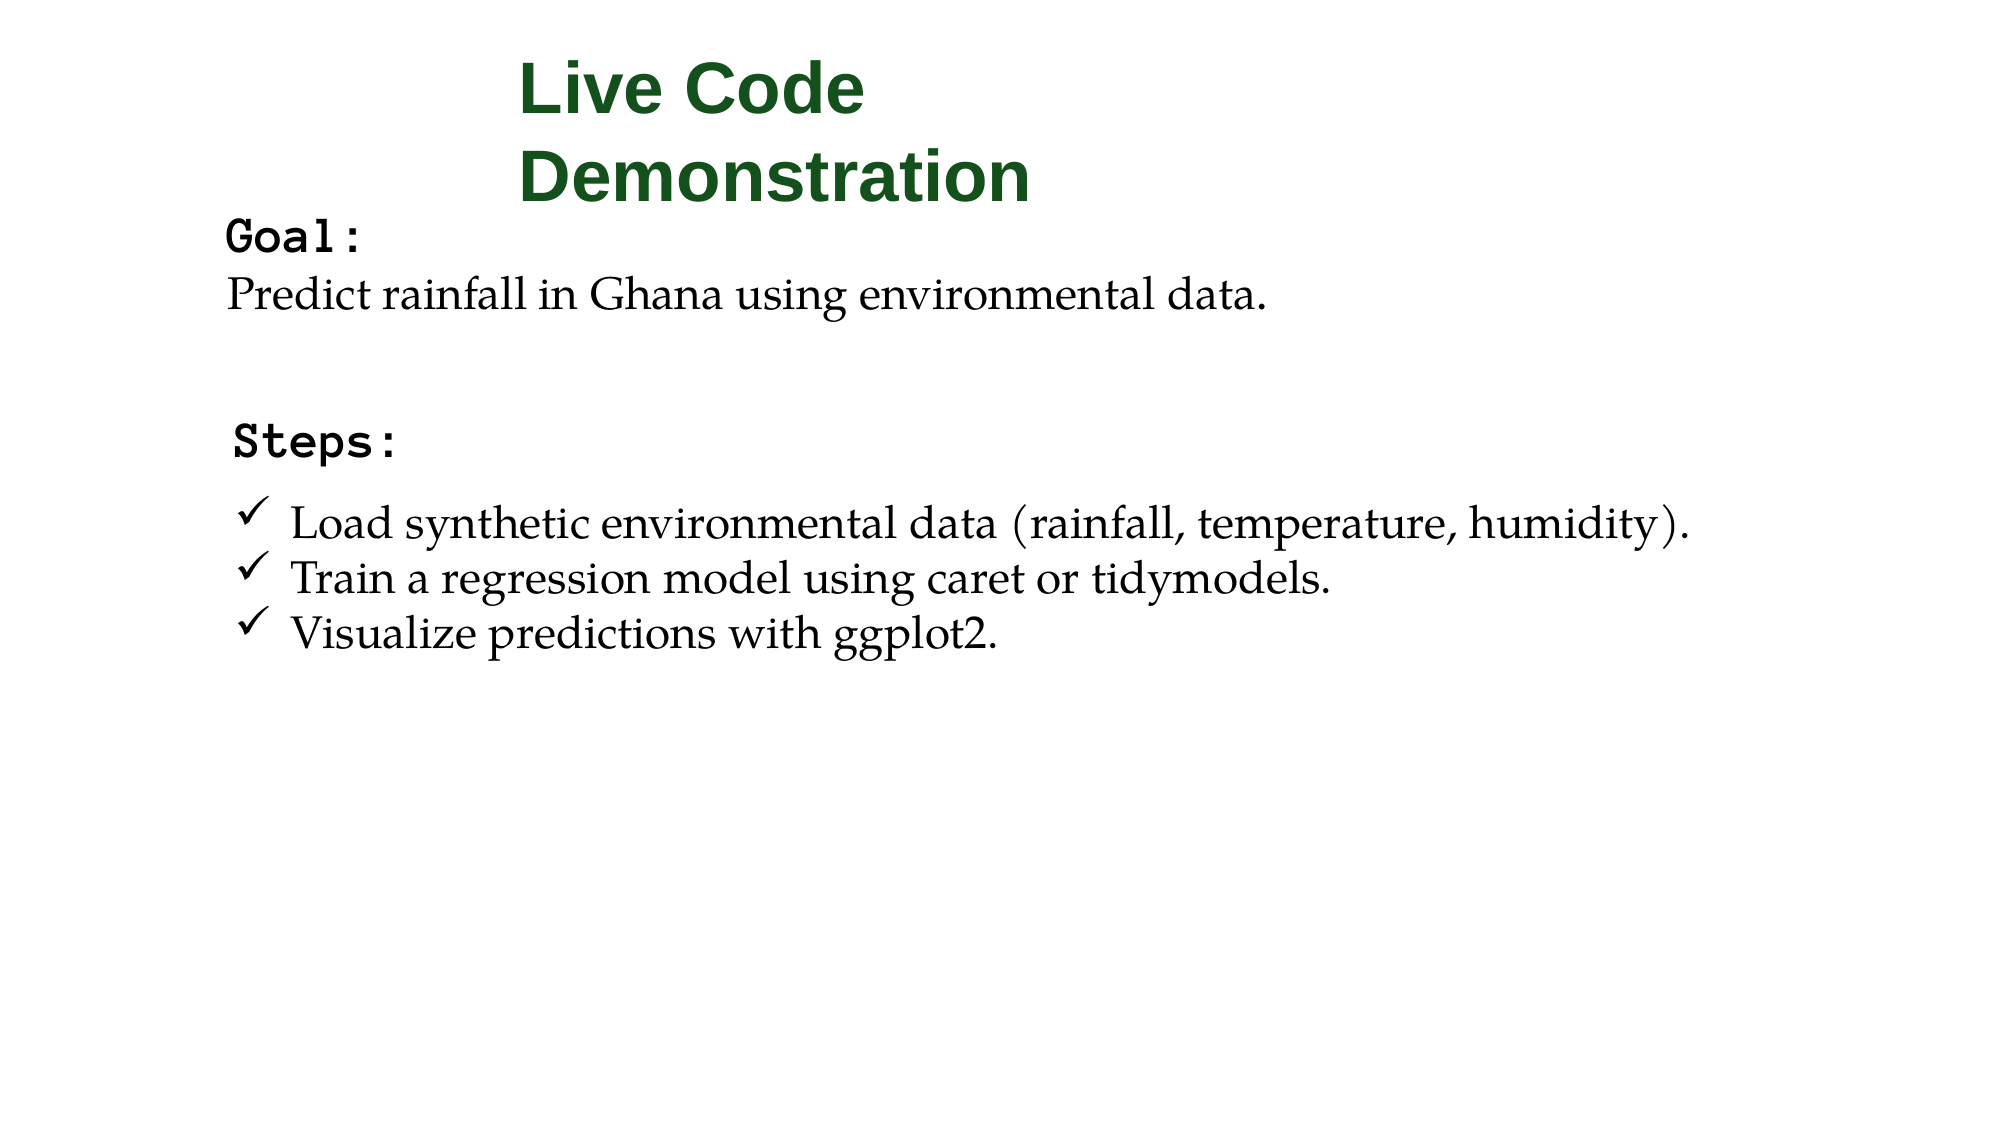

Live Code Demonstration
Goal:
Predict rainfall in Ghana using environmental data.

Steps:

Load synthetic environmental data (rainfall, temperature, humidity).
Train a regression model using caret or tidymodels.
Visualize predictions with ggplot2.